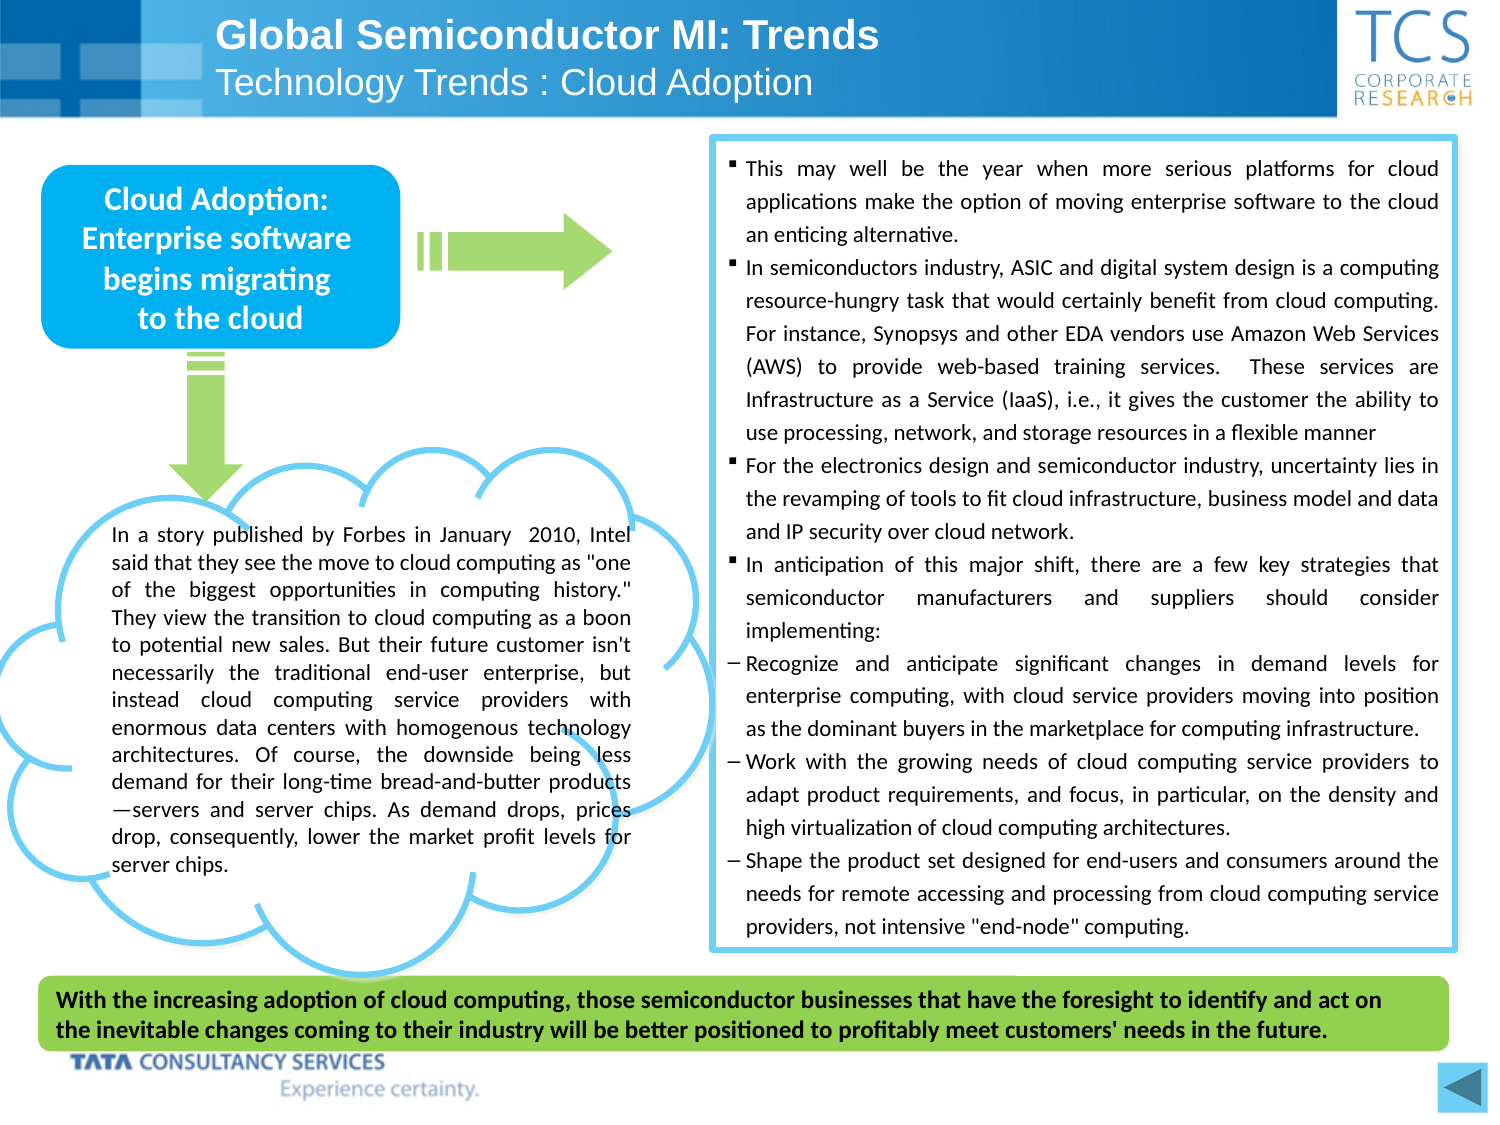

# Global Semiconductor MI: Trends Technology Trends : Cloud Adoption
This may well be the year when more serious platforms for cloud applications make the option of moving enterprise software to the cloud an enticing alternative.
In semiconductors industry, ASIC and digital system design is a computing resource-hungry task that would certainly benefit from cloud computing. For instance, Synopsys and other EDA vendors use Amazon Web Services (AWS) to provide web-based training services.  These services are Infrastructure as a Service (IaaS), i.e., it gives the customer the ability to use processing, network, and storage resources in a flexible manner
For the electronics design and semiconductor industry, uncertainty lies in the revamping of tools to fit cloud infrastructure, business model and data and IP security over cloud network.
In anticipation of this major shift, there are a few key strategies that semiconductor manufacturers and suppliers should consider implementing:
Recognize and anticipate significant changes in demand levels for enterprise computing, with cloud service providers moving into position as the dominant buyers in the marketplace for computing infrastructure.
Work with the growing needs of cloud computing service providers to adapt product requirements, and focus, in particular, on the density and high virtualization of cloud computing architectures.
Shape the product set designed for end-users and consumers around the needs for remote accessing and processing from cloud computing service providers, not intensive "end-node" computing.
Cloud Adoption:
Enterprise software
begins migrating
to the cloud

In a story published by Forbes in January  2010, Intel said that they see the move to cloud computing as "one of the biggest opportunities in computing history." They view the transition to cloud computing as a boon to potential new sales. But their future customer isn't necessarily the traditional end-user enterprise, but instead cloud computing service providers with enormous data centers with homogenous technology architectures. Of course, the downside being less demand for their long-time bread-and-butter products —servers and server chips. As demand drops, prices drop, consequently, lower the market profit levels for server chips.
With the increasing adoption of cloud computing, those semiconductor businesses that have the foresight to identify and act on
the inevitable changes coming to their industry will be better positioned to profitably meet customers' needs in the future.